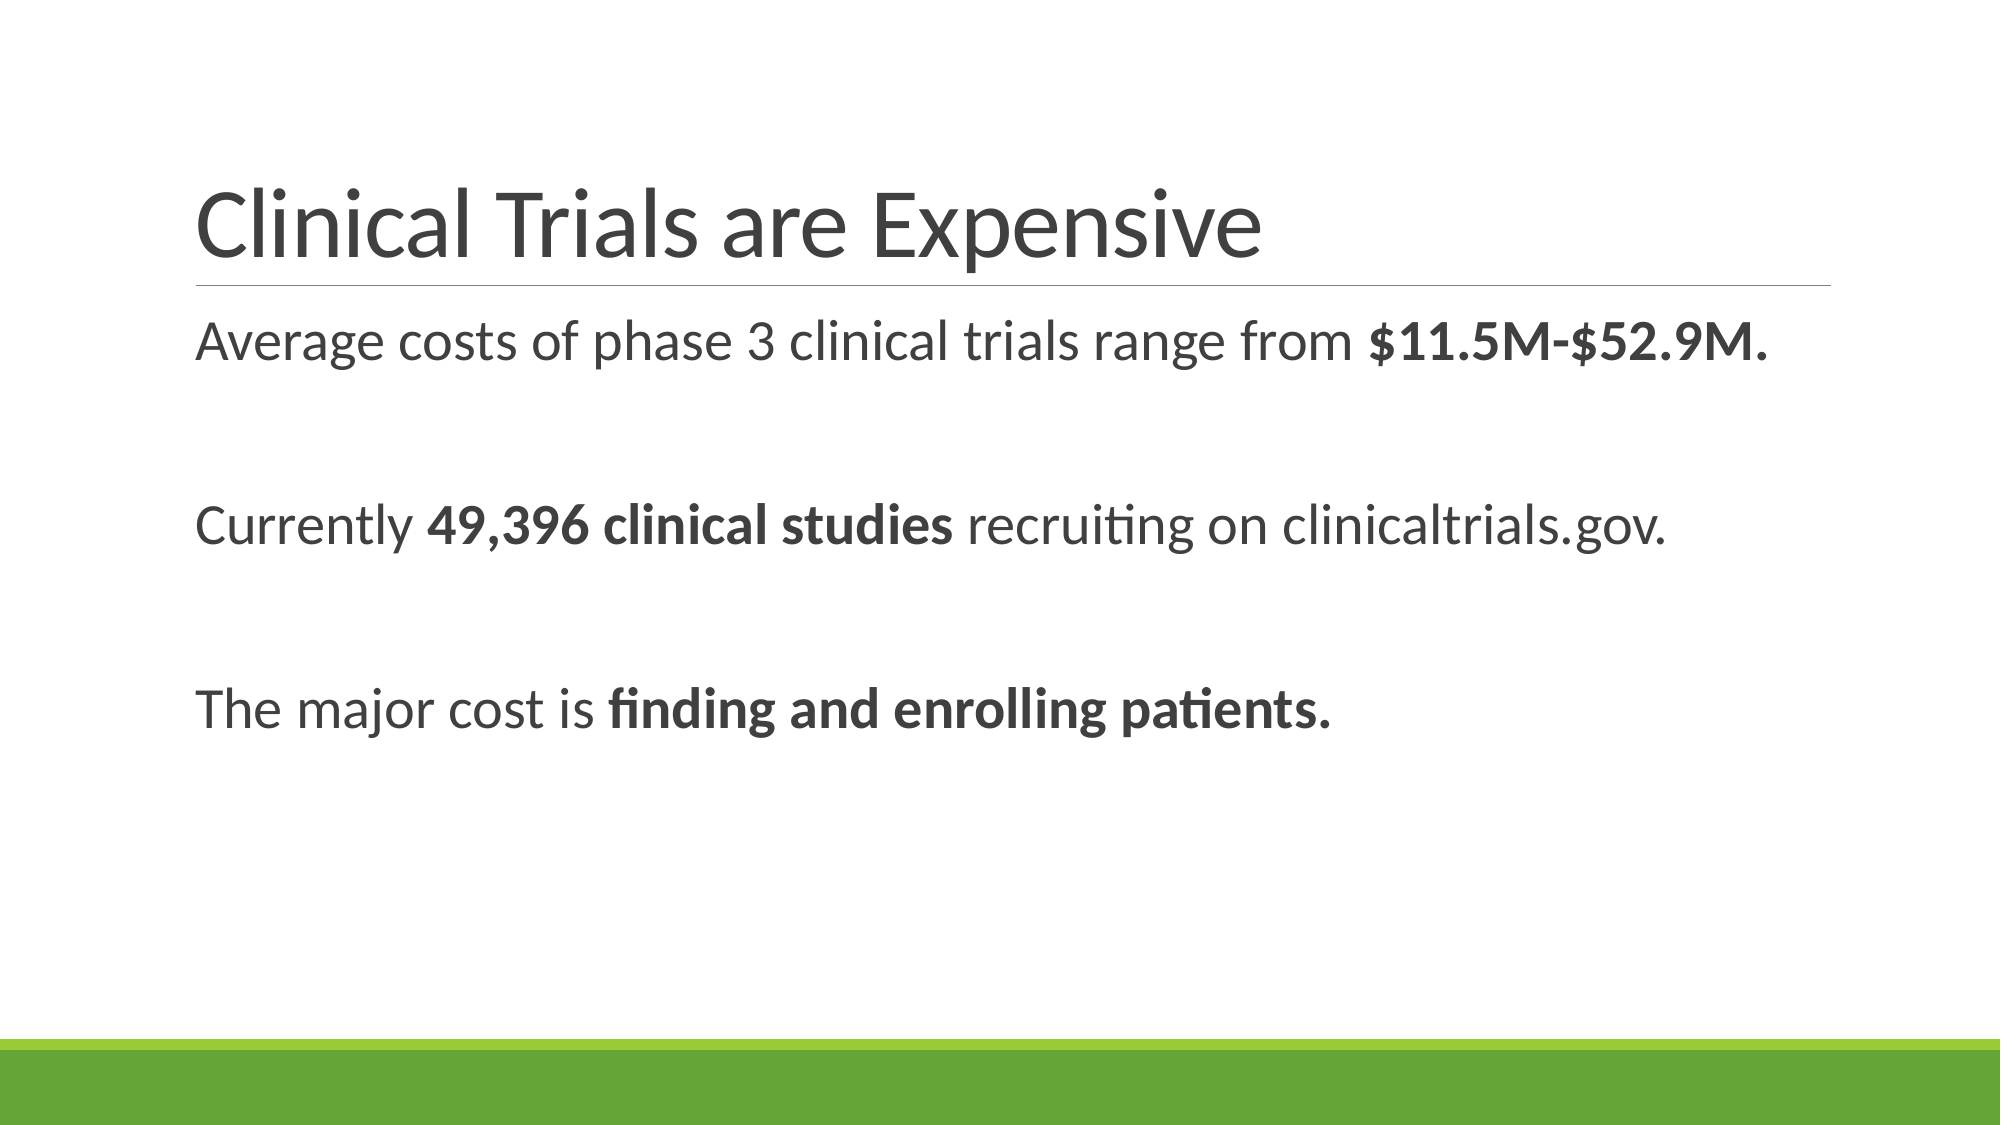

# Clinical Trials are Expensive
Average costs of phase 3 clinical trials range from $11.5M-$52.9M.

Currently 49,396 clinical studies recruiting on clinicaltrials.gov.

The major cost is finding and enrolling patients.